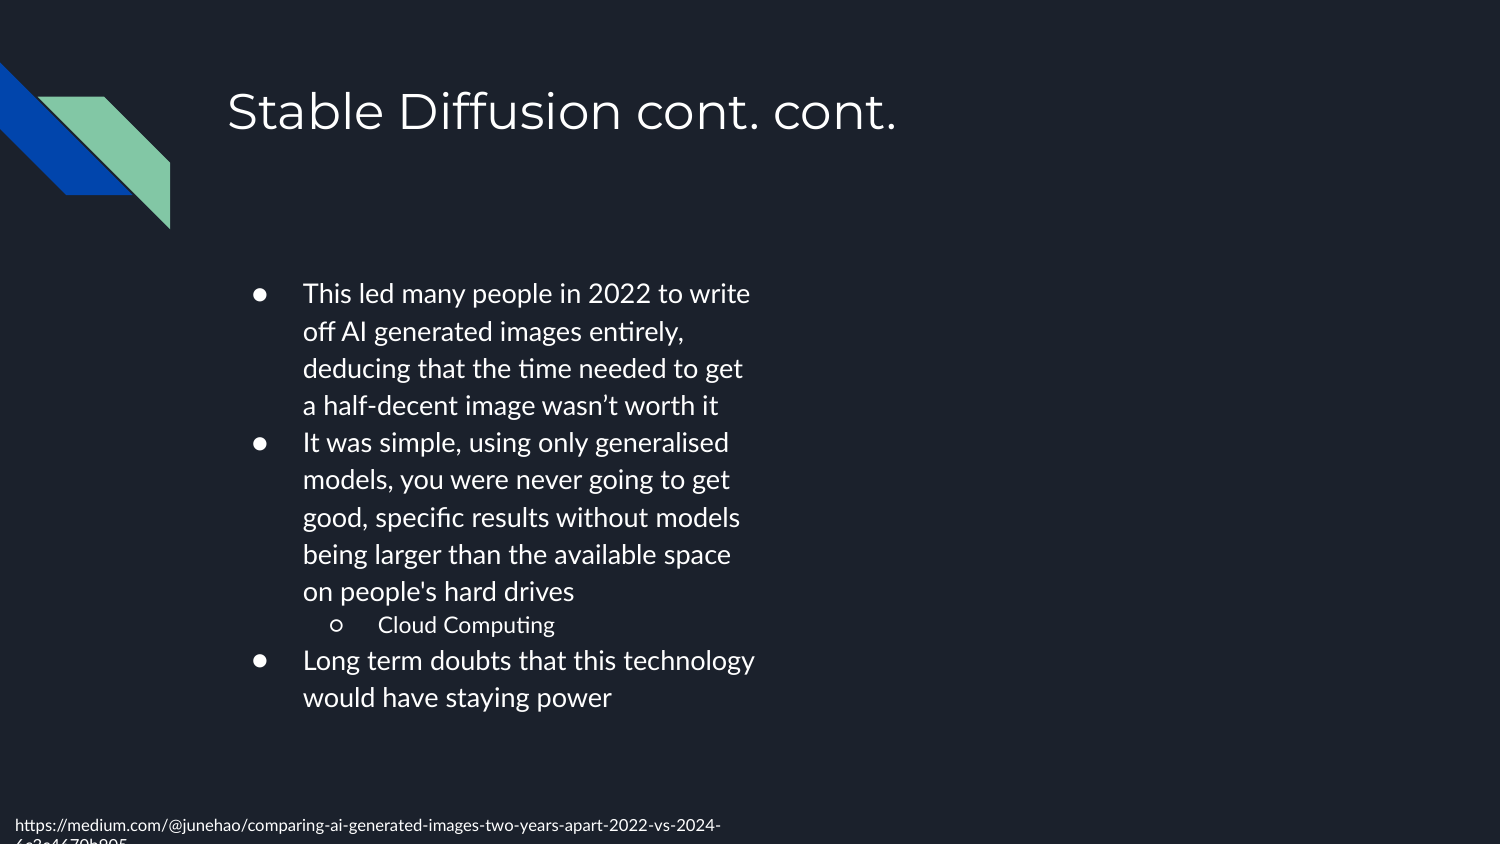

# Stable Diffusion cont. cont.
This led many people in 2022 to write off AI generated images entirely, deducing that the time needed to get a half-decent image wasn’t worth it
It was simple, using only generalised models, you were never going to get good, specific results without models being larger than the available space on people's hard drives
Cloud Computing
Long term doubts that this technology would have staying power
https://medium.com/@junehao/comparing-ai-generated-images-two-years-apart-2022-vs-2024-6c3c4670b905